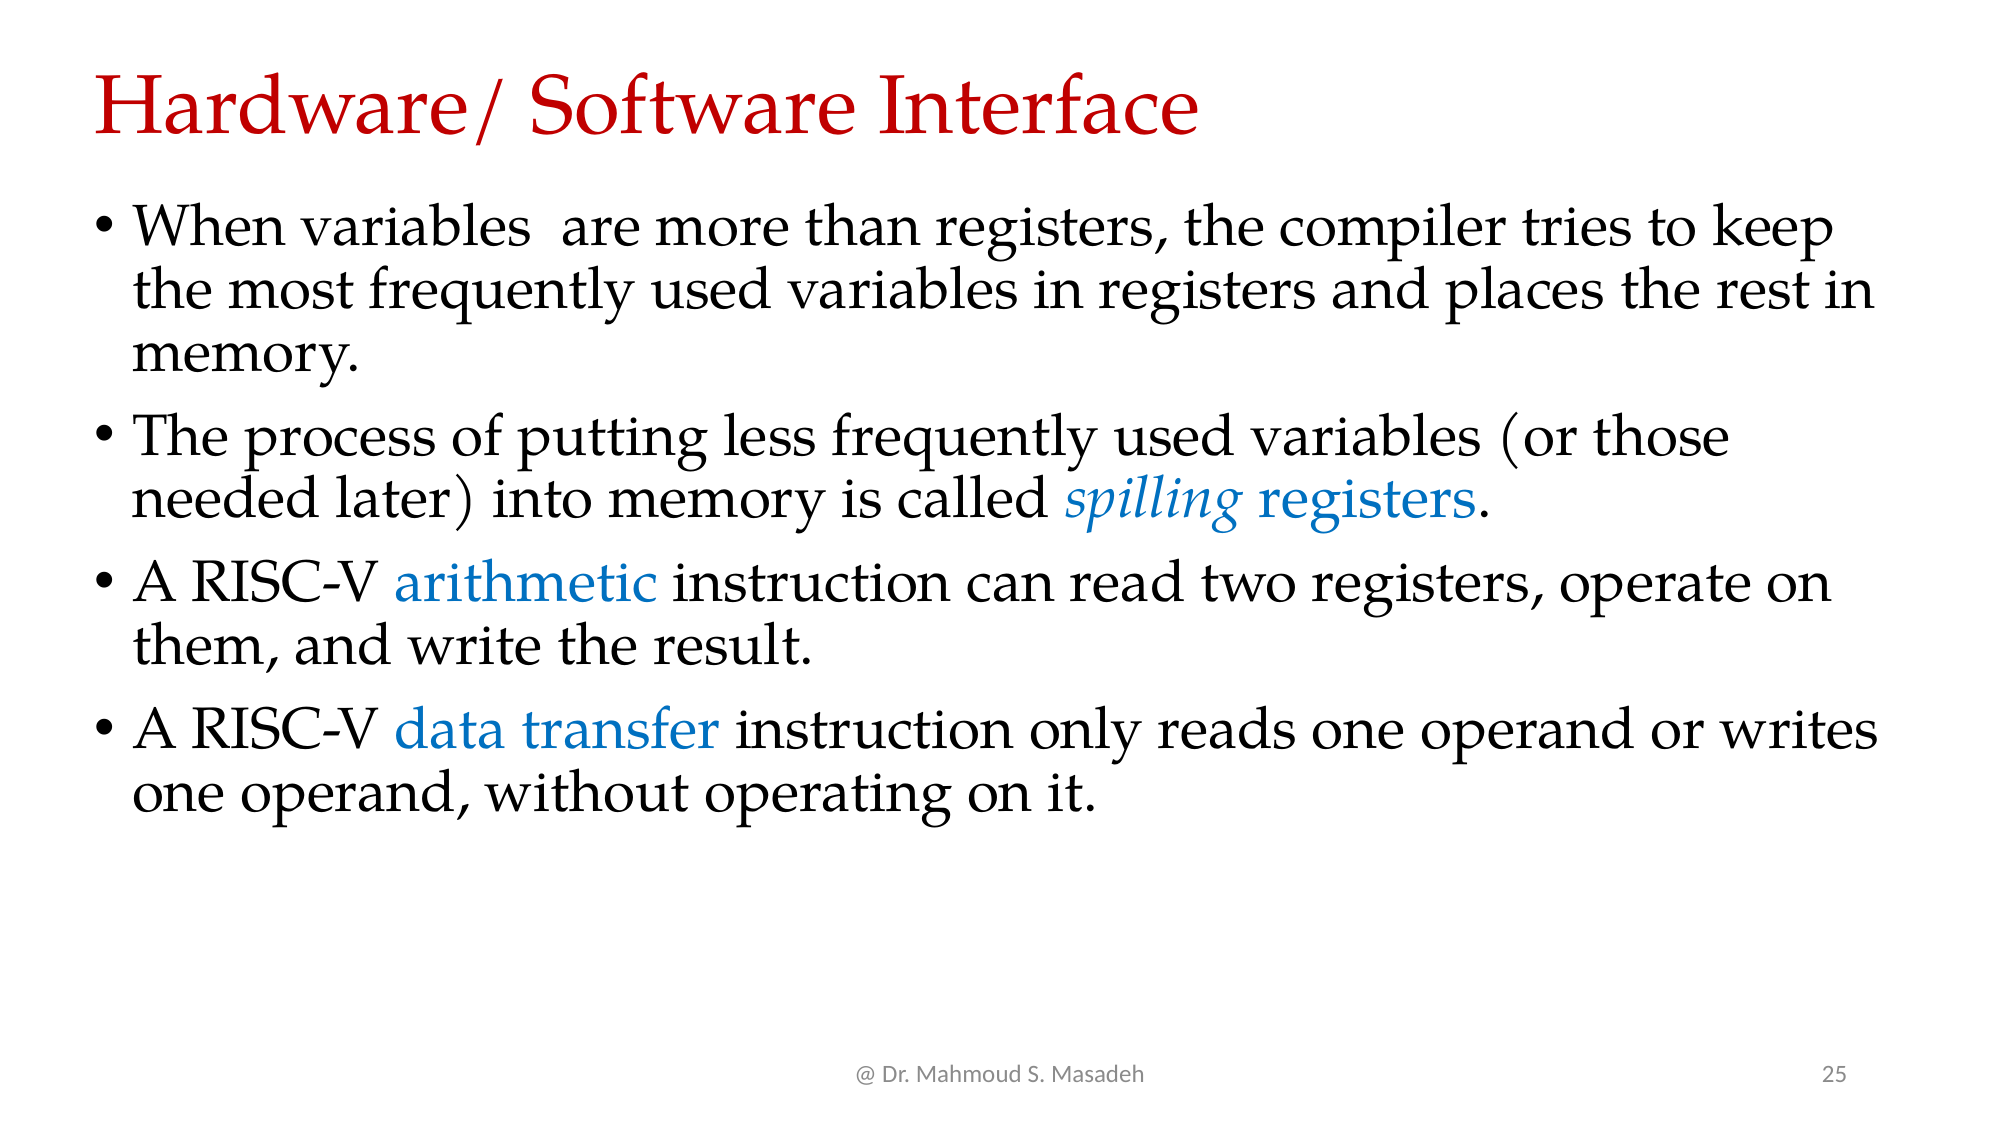

# Hardware/ Software Interface
When variables  are more than registers, the compiler tries to keep the most frequently used variables in registers and places the rest in memory.
The process of putting less frequently used variables (or those needed later) into memory is called spilling registers.
A RISC-V arithmetic instruction can read two registers, operate on them, and write the result.
A RISC-V data transfer instruction only reads one operand or writes one operand, without operating on it.
@ Dr. Mahmoud S. Masadeh
25